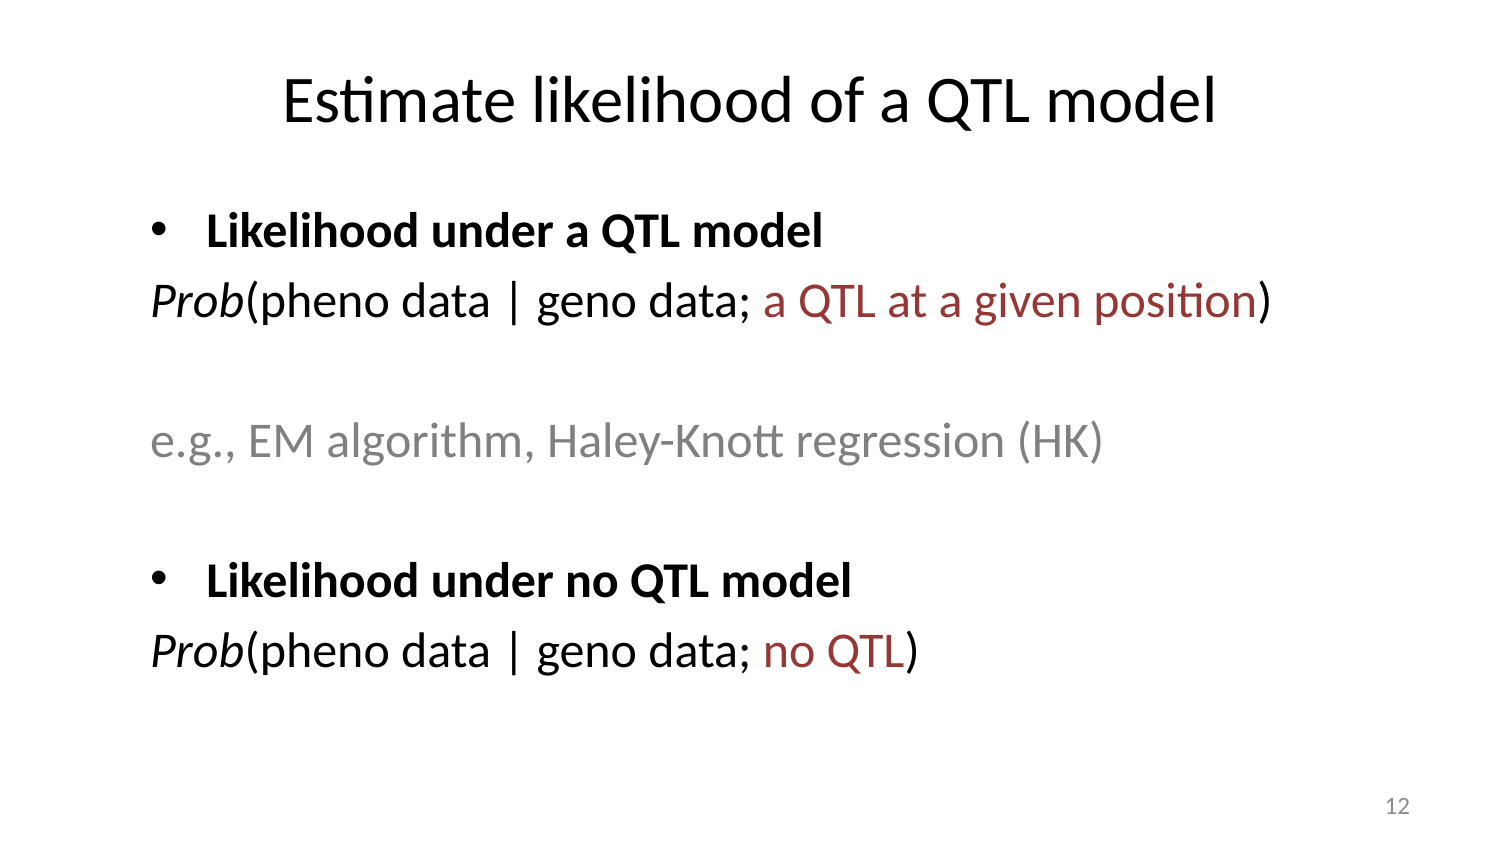

# Estimate likelihood of a QTL model
Likelihood under a QTL model
Prob(pheno data | geno data; a QTL at a given position)

e.g., EM algorithm, Haley-Knott regression (HK)

Likelihood under no QTL model
Prob(pheno data | geno data; no QTL)
12